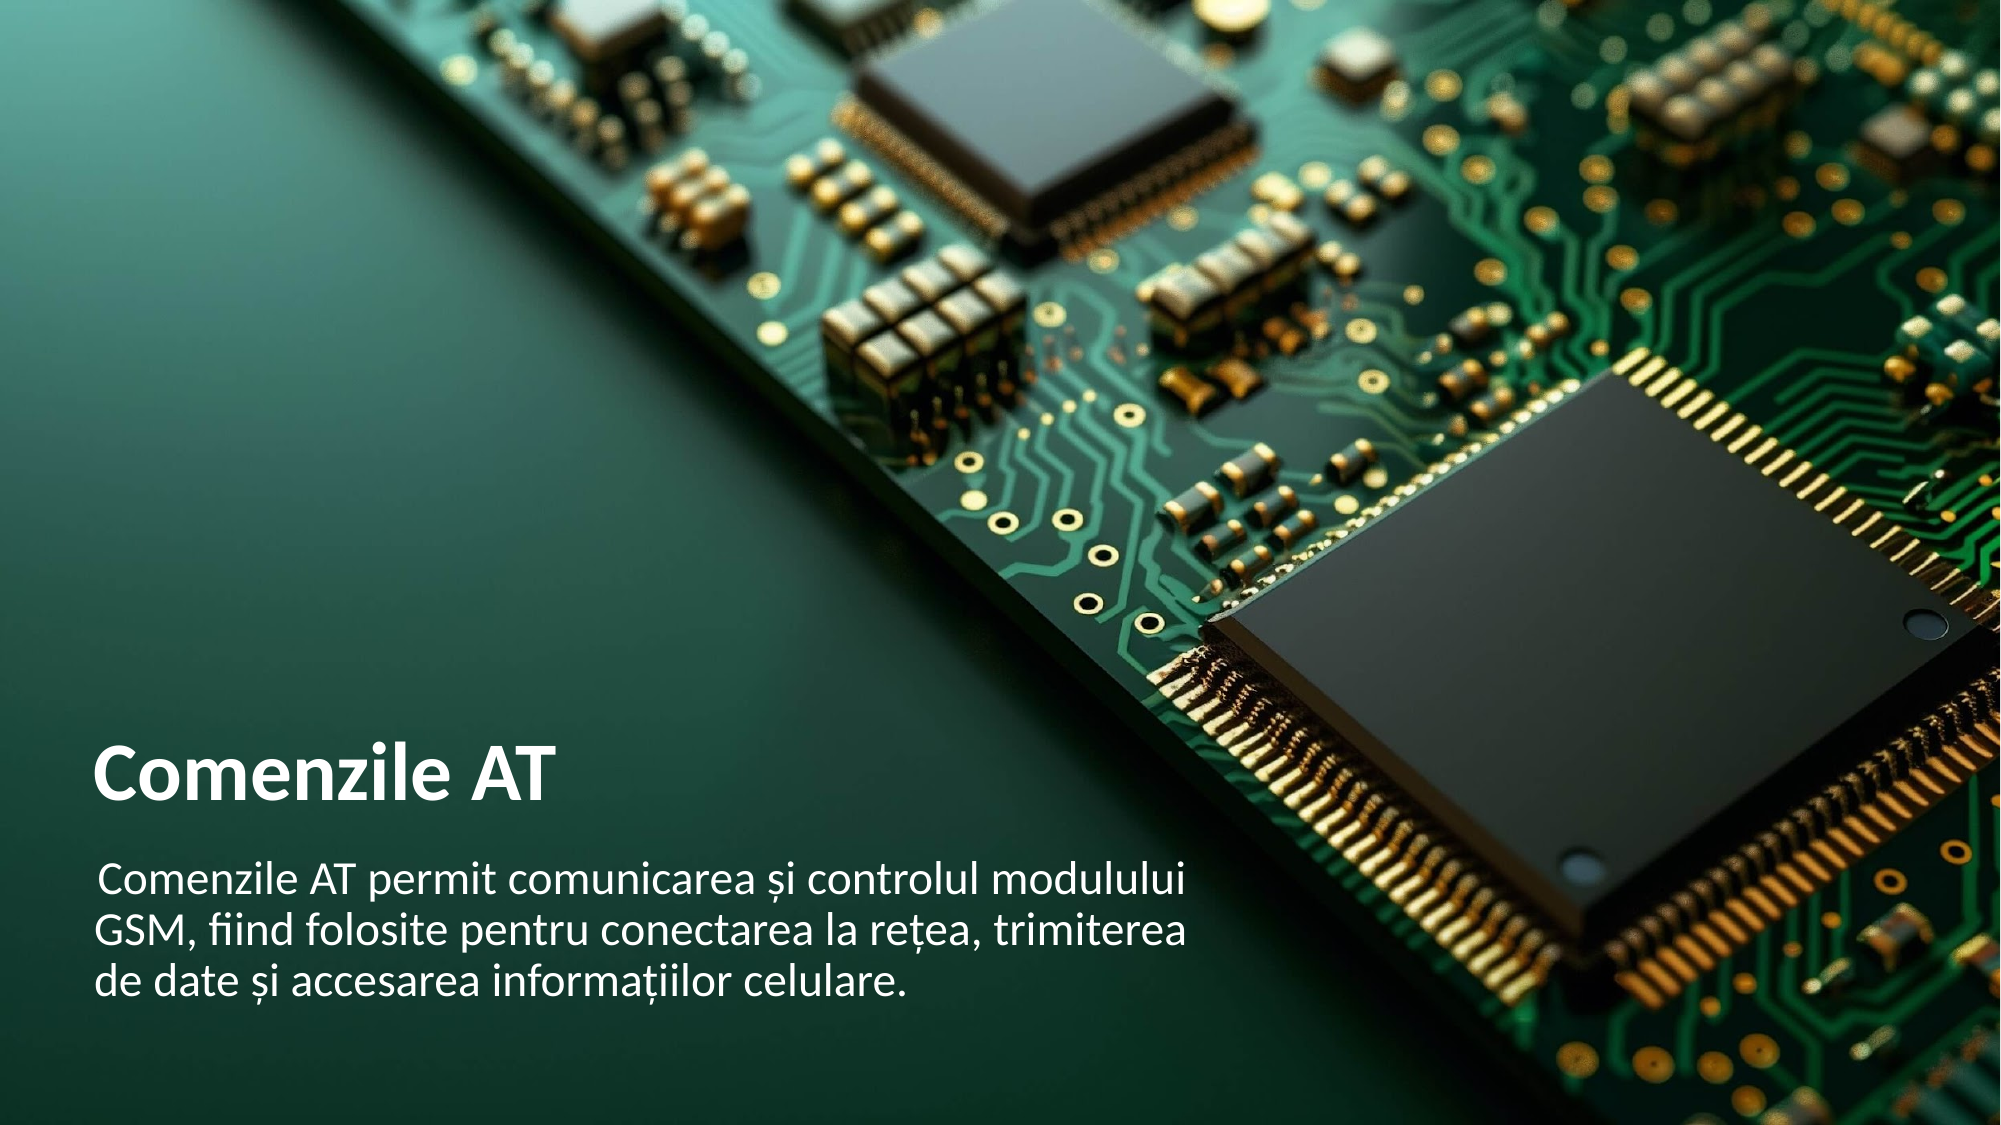

# Comenzile AT
    Comenzile AT permit comunicarea și controlul modulului GSM, fiind folosite pentru conectarea la rețea, trimiterea de date și accesarea informațiilor celulare.